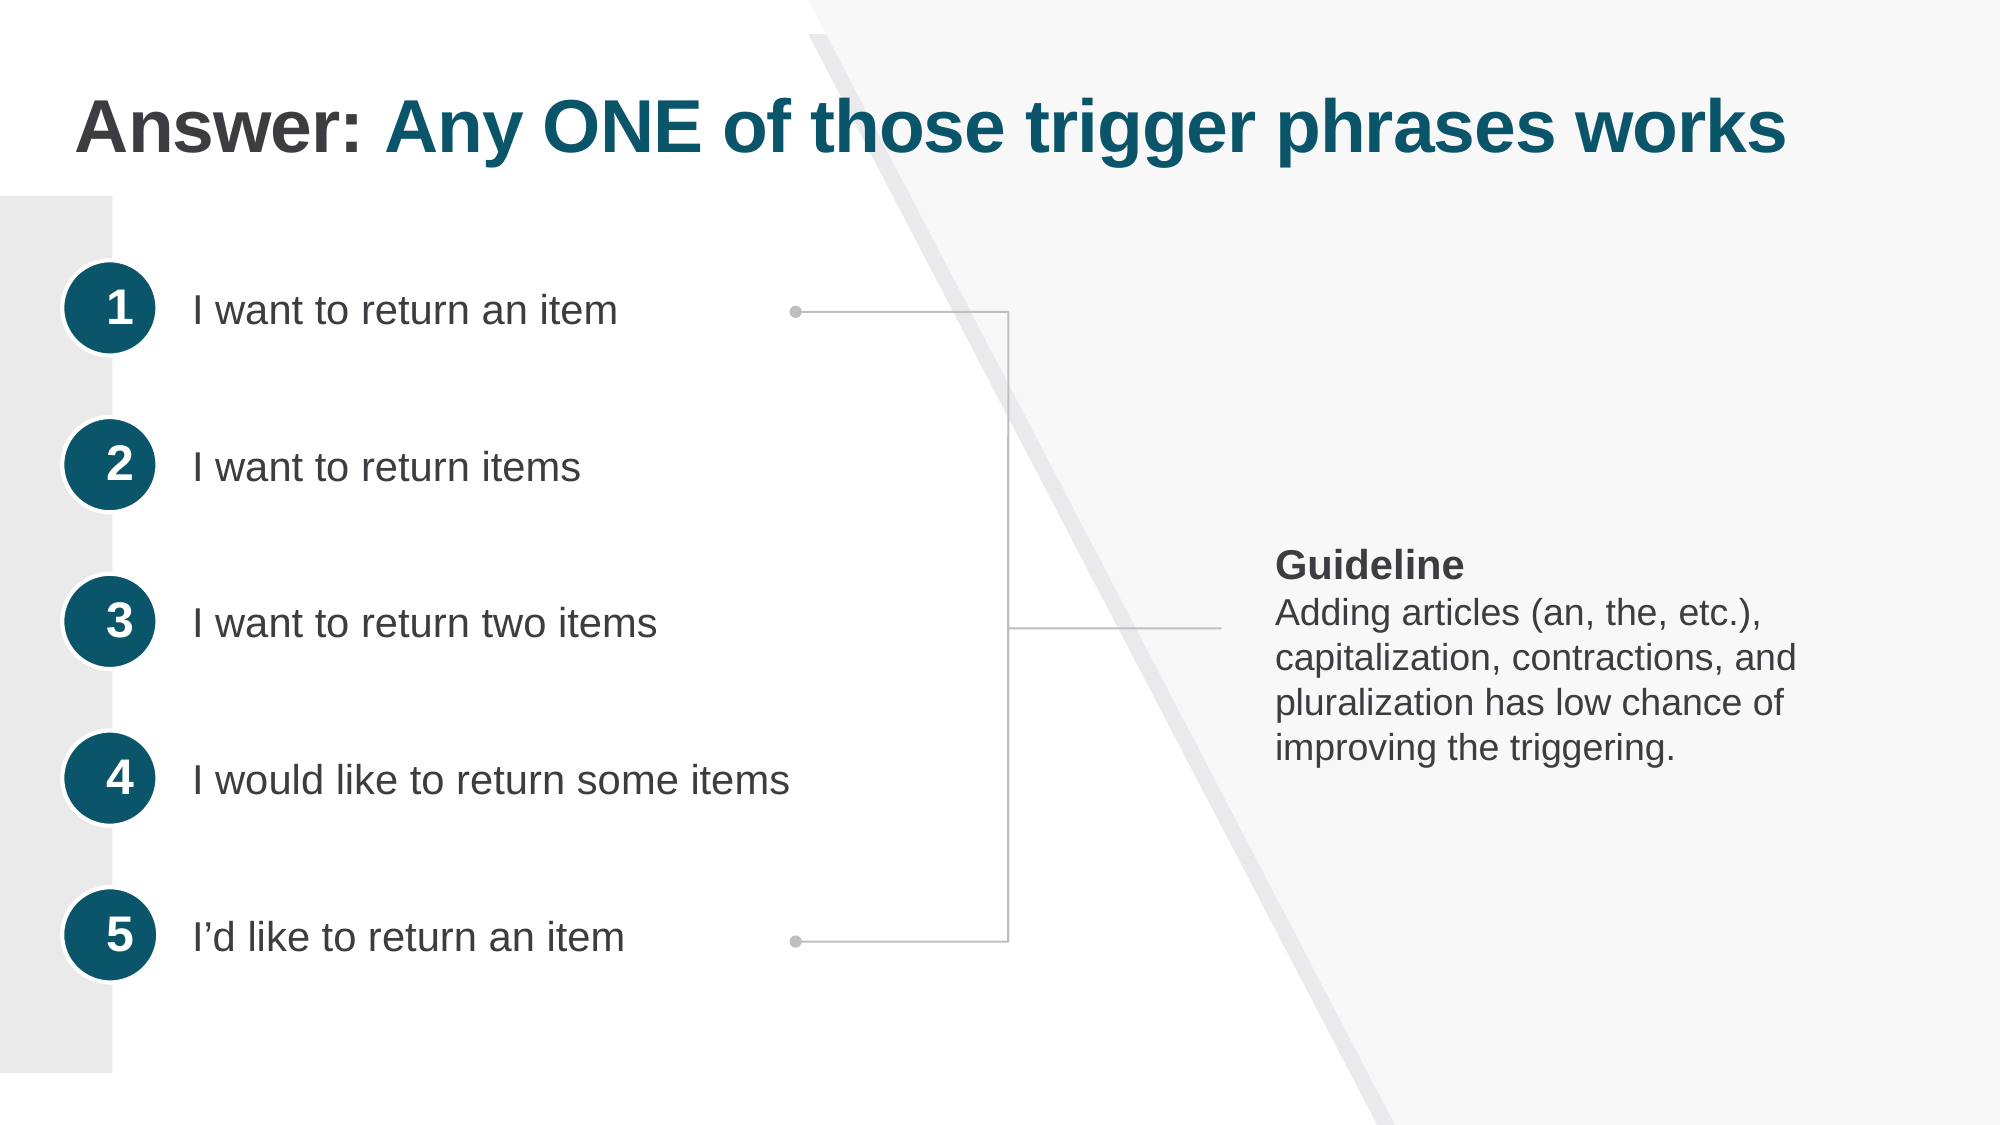

# Answer: Any ONE of those trigger phrases works

1
I want to return an item

2
I want to return items
Guideline
Adding articles (an, the, etc.), capitalization, contractions, and pluralization has low chance of improving the triggering.
3
I want to return two items
4
I would like to return some items
5
I’d like to return an item